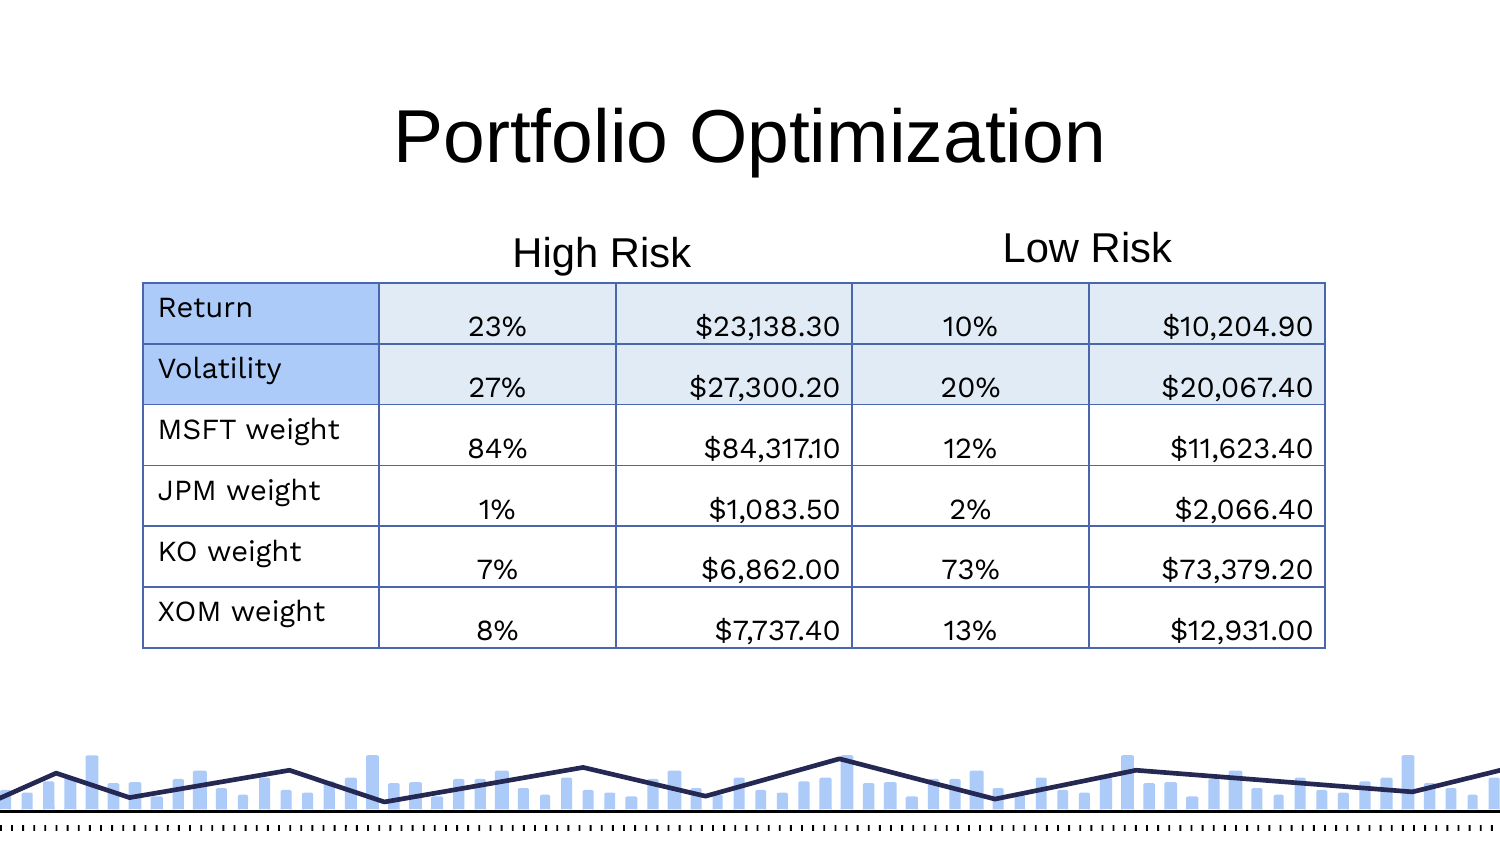

# Portfolio Optimization
Low Risk
High Risk
| Return | 23% | $23,138.30 | 10% | $10,204.90 |
| --- | --- | --- | --- | --- |
| Volatility | 27% | $27,300.20 | 20% | $20,067.40 |
| MSFT weight | 84% | $84,317.10 | 12% | $11,623.40 |
| JPM weight | 1% | $1,083.50 | 2% | $2,066.40 |
| KO weight | 7% | $6,862.00 | 73% | $73,379.20 |
| XOM weight | 8% | $7,737.40 | 13% | $12,931.00 |